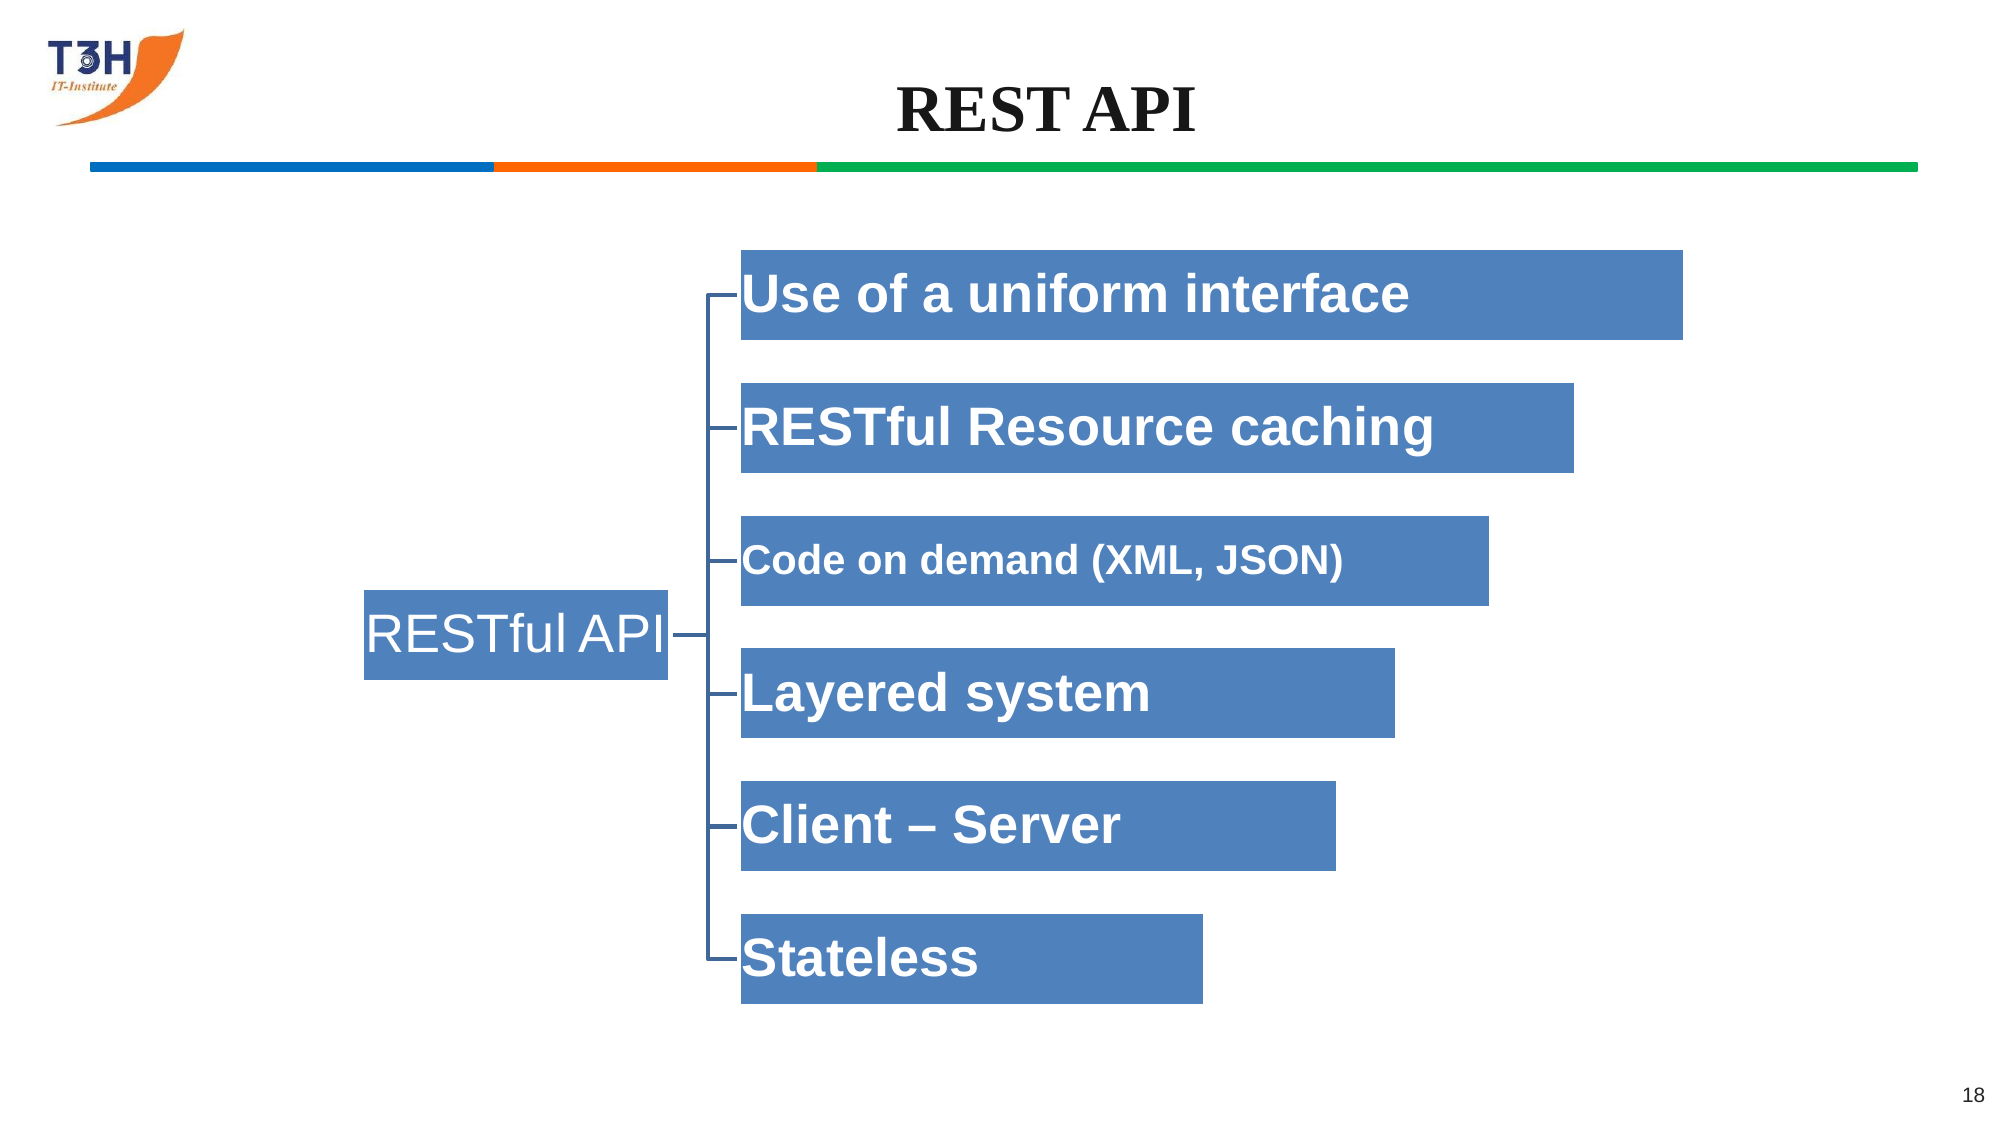

# REST API
RESTful API
Use of a uniform interface
RESTful Resource caching
Code on demand (XML, JSON)
Layered system
Client – Server
Stateless
1
2
3
18